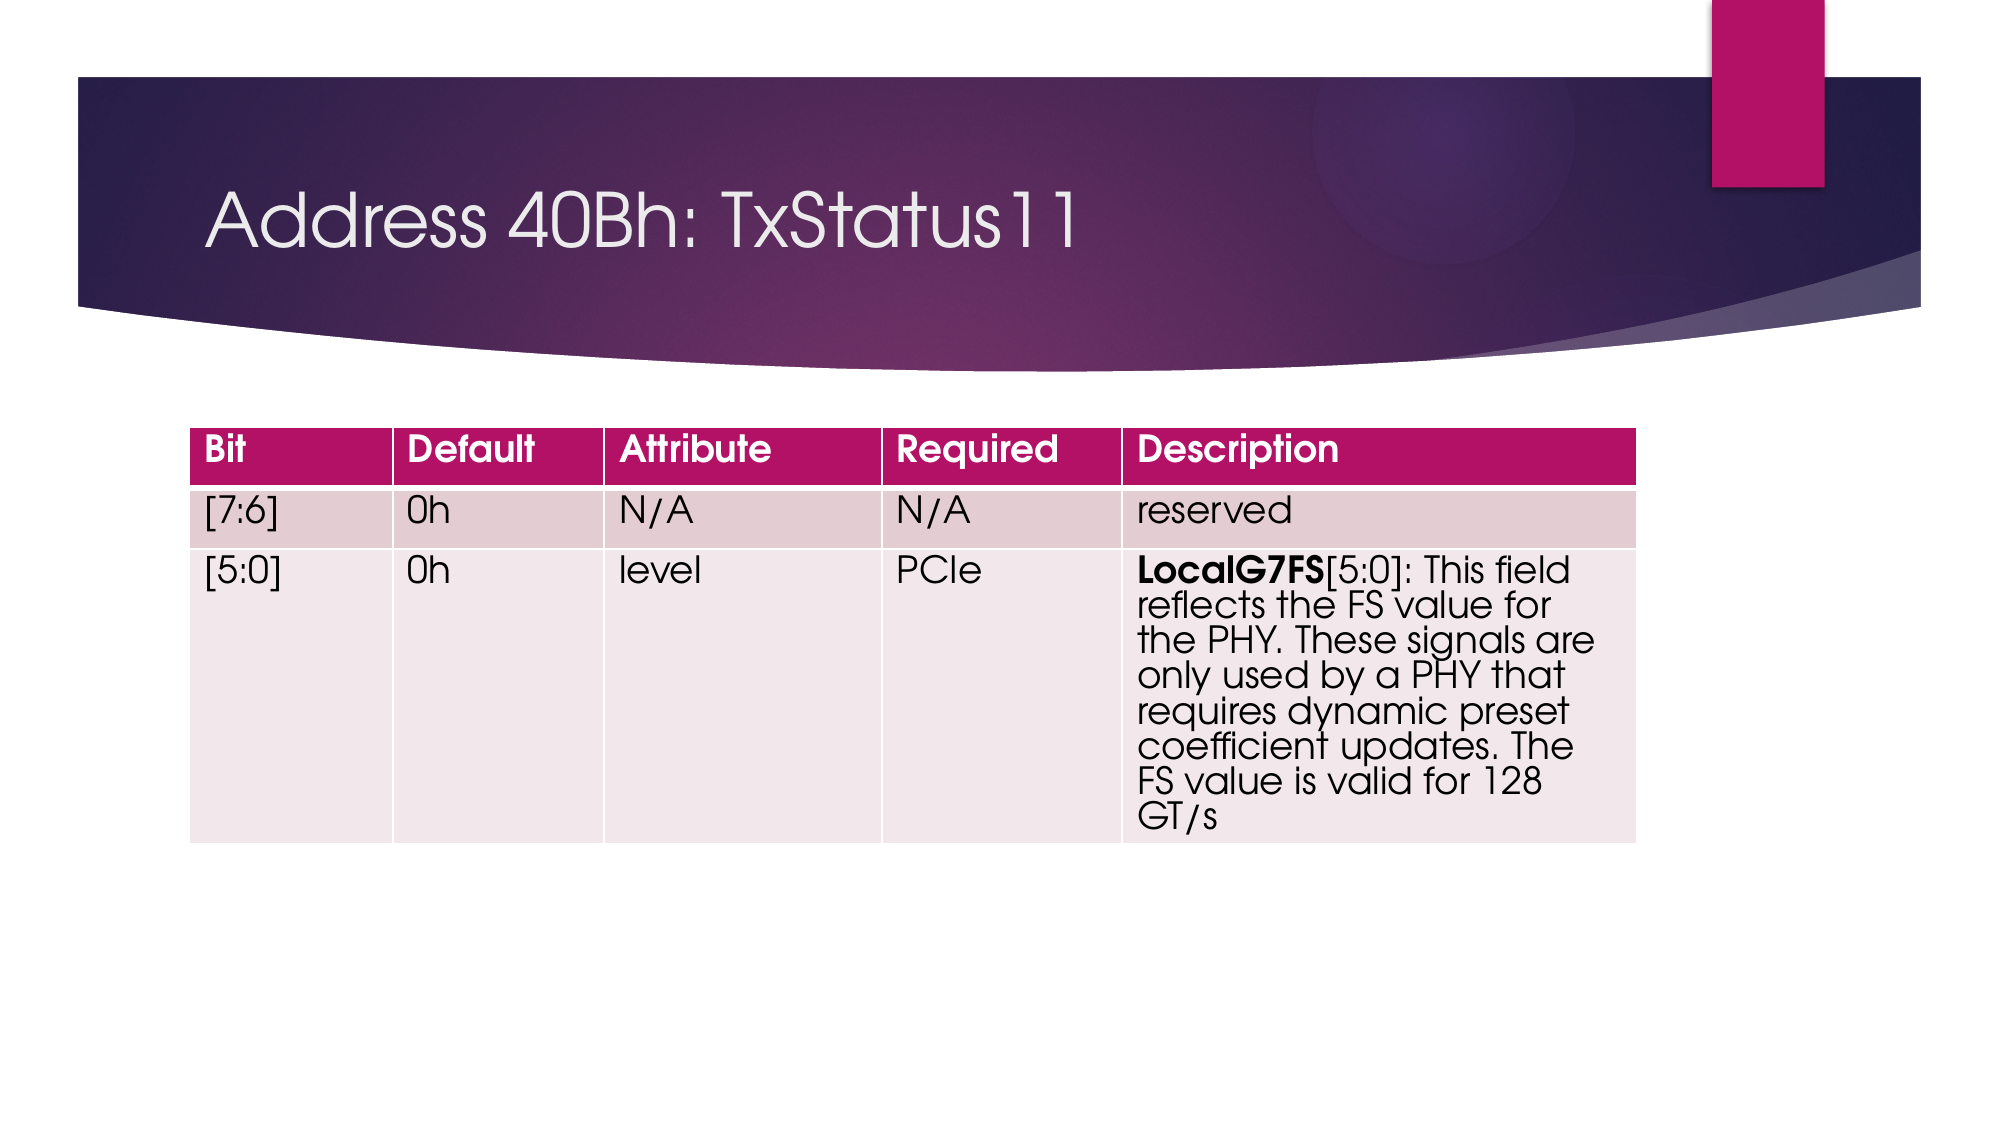

# Address 40Bh: TxStatus11
| Bit | Default | Attribute | Required | Description |
| --- | --- | --- | --- | --- |
| [7:6] | 0h | N/A | N/A | reserved |
| [5:0] | 0h | level | PCIe | LocalG7FS[5:0]: This field reflects the FS value for the PHY. These signals are only used by a PHY that requires dynamic preset coefficient updates. The FS value is valid for 128 GT/s |